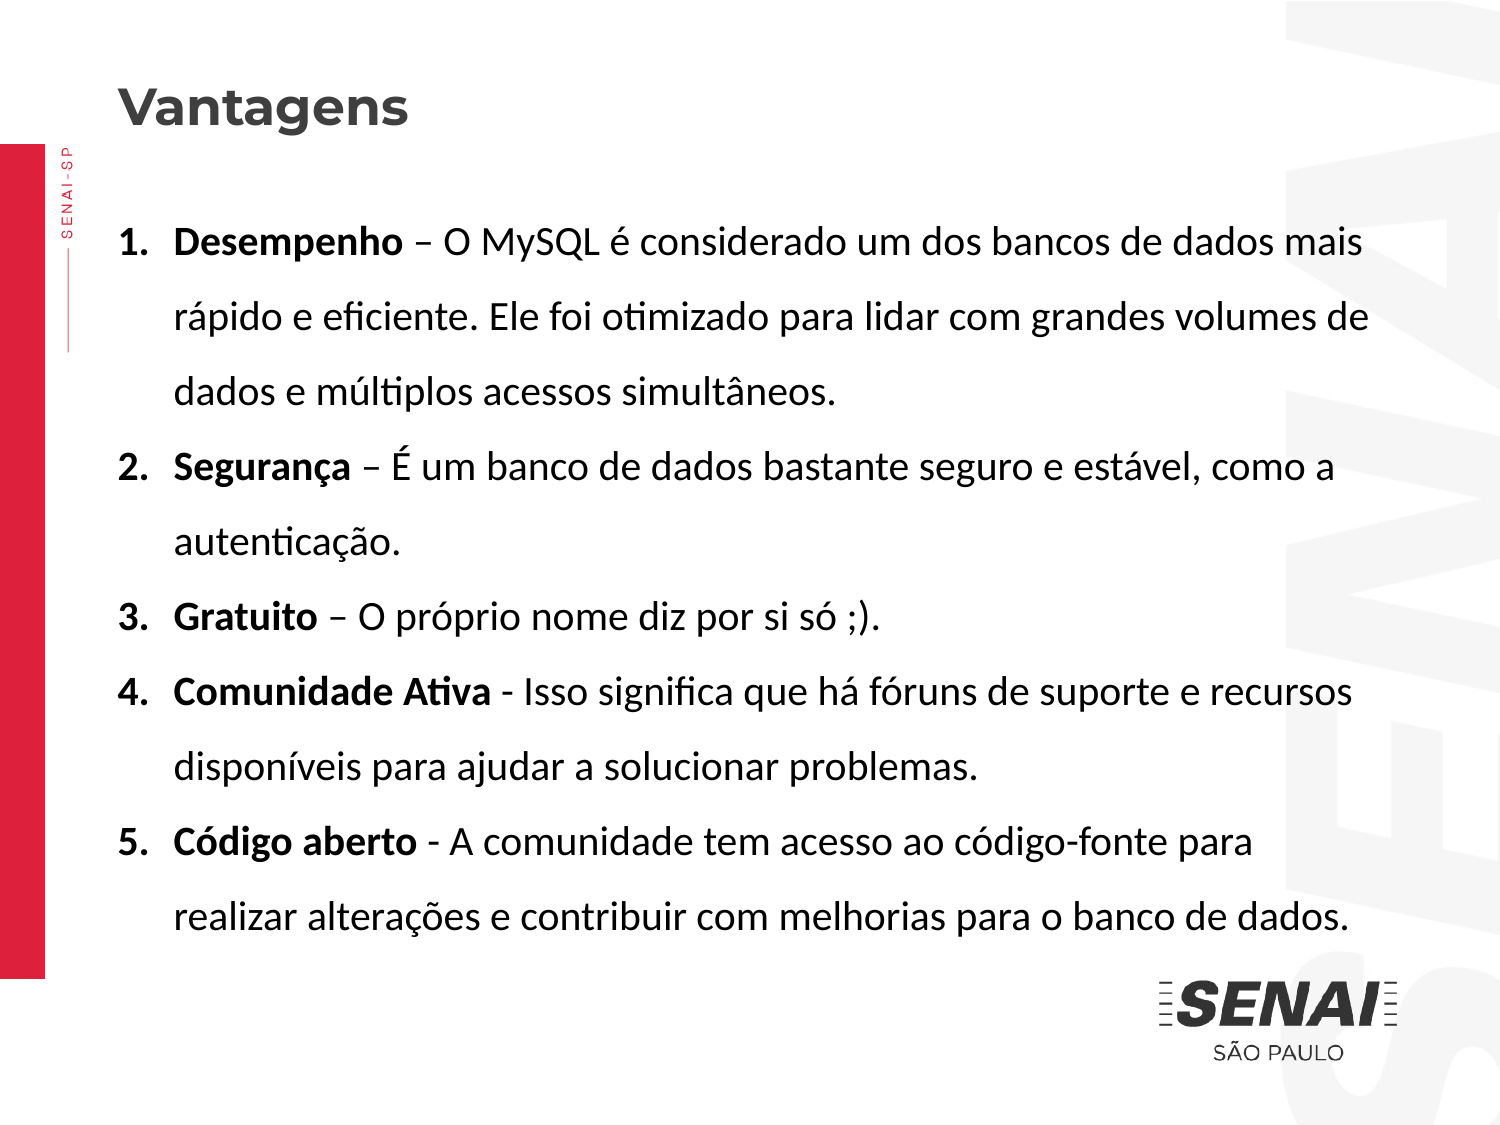

# Vantagens
Desempenho – O MySQL é considerado um dos bancos de dados mais rápido e eficiente. Ele foi otimizado para lidar com grandes volumes de dados e múltiplos acessos simultâneos.
Segurança – É um banco de dados bastante seguro e estável, como a autenticação.
Gratuito – O próprio nome diz por si só ;).
Comunidade Ativa - Isso significa que há fóruns de suporte e recursos disponíveis para ajudar a solucionar problemas.
Código aberto - A comunidade tem acesso ao código-fonte para realizar alterações e contribuir com melhorias para o banco de dados.